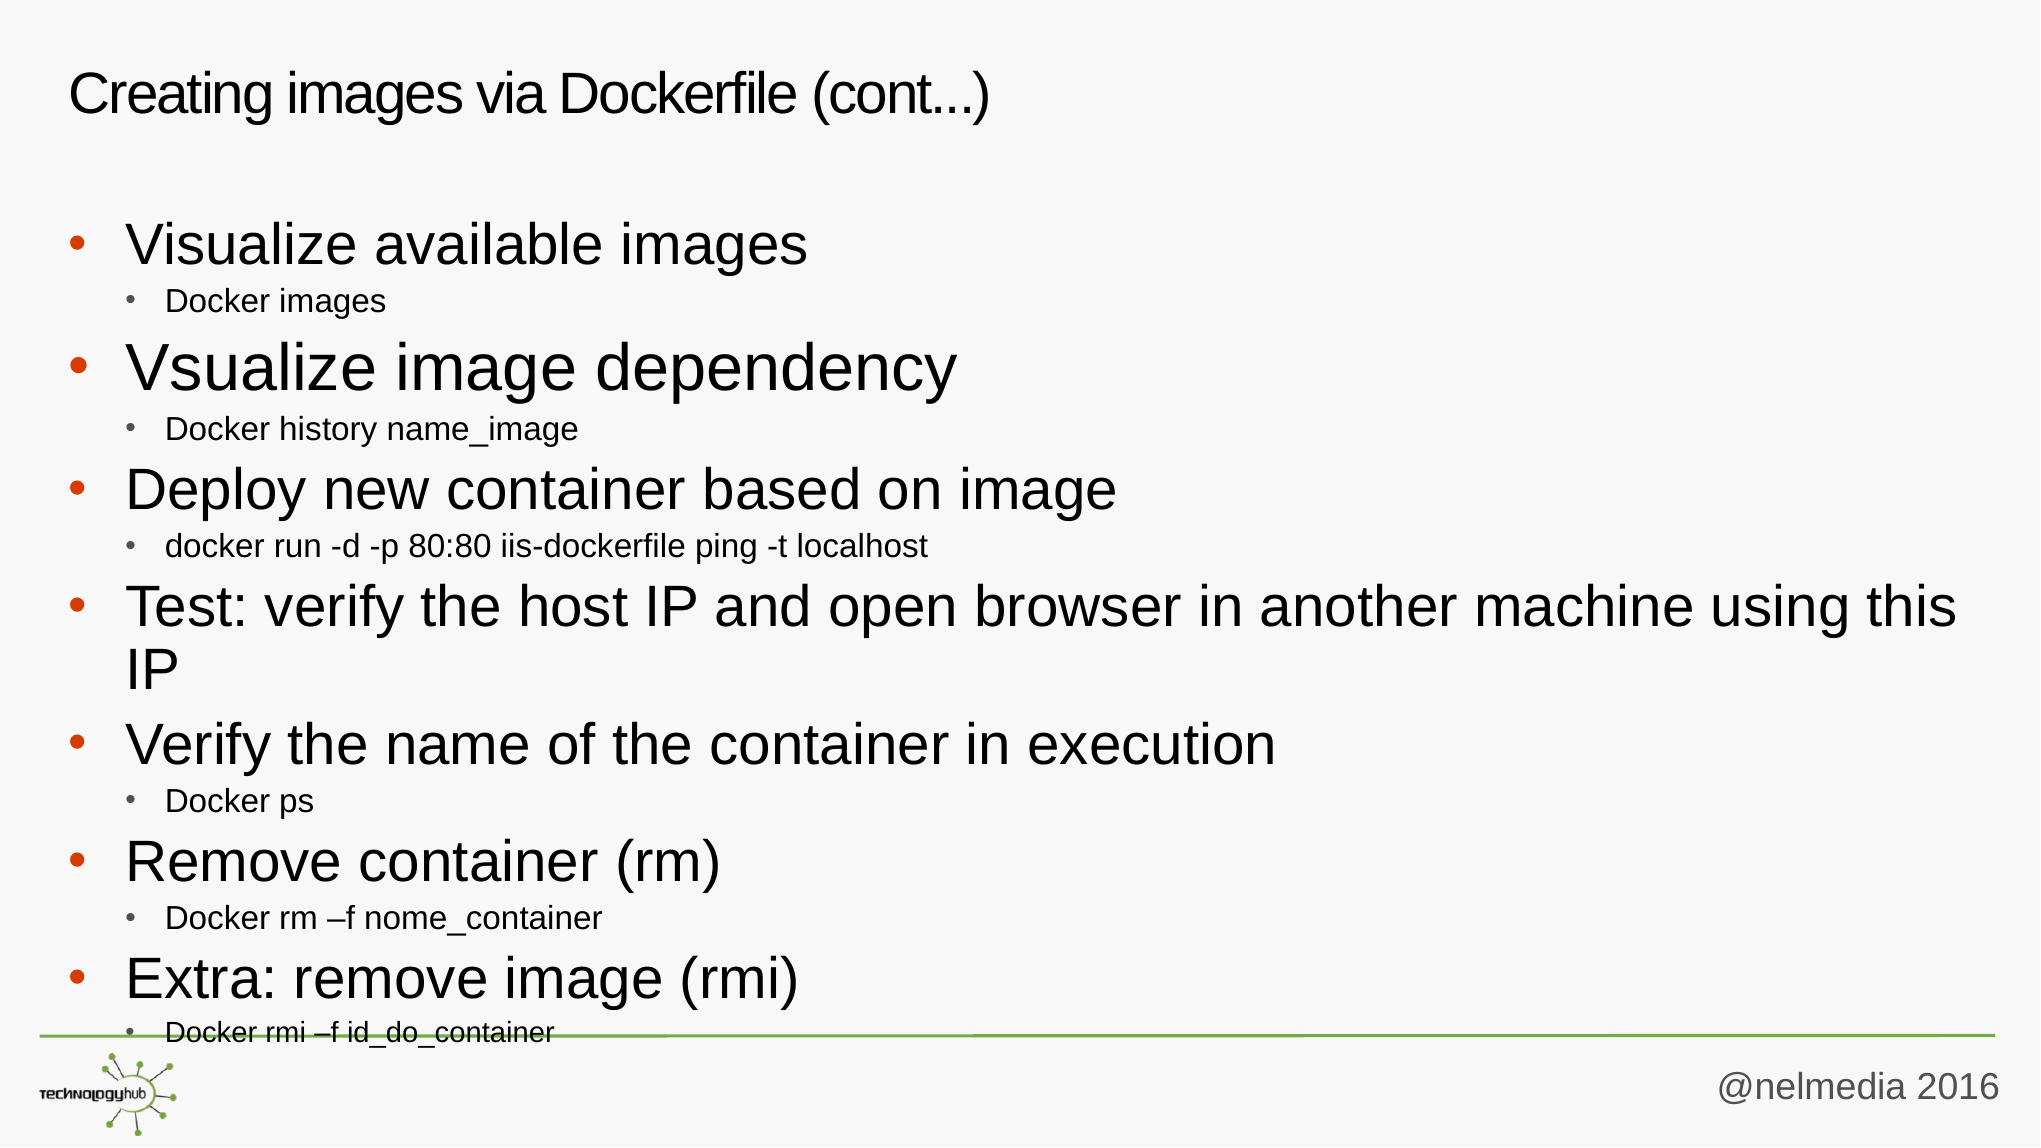

# Creating images via Dockerfile (cont...)
Visualize available images
Docker images
Vsualize image dependency
Docker history name_image
Deploy new container based on image
docker run -d -p 80:80 iis-dockerfile ping -t localhost
Test: verify the host IP and open browser in another machine using this IP
Verify the name of the container in execution
Docker ps
Remove container (rm)
Docker rm –f nome_container
Extra: remove image (rmi)
Docker rmi –f id_do_container